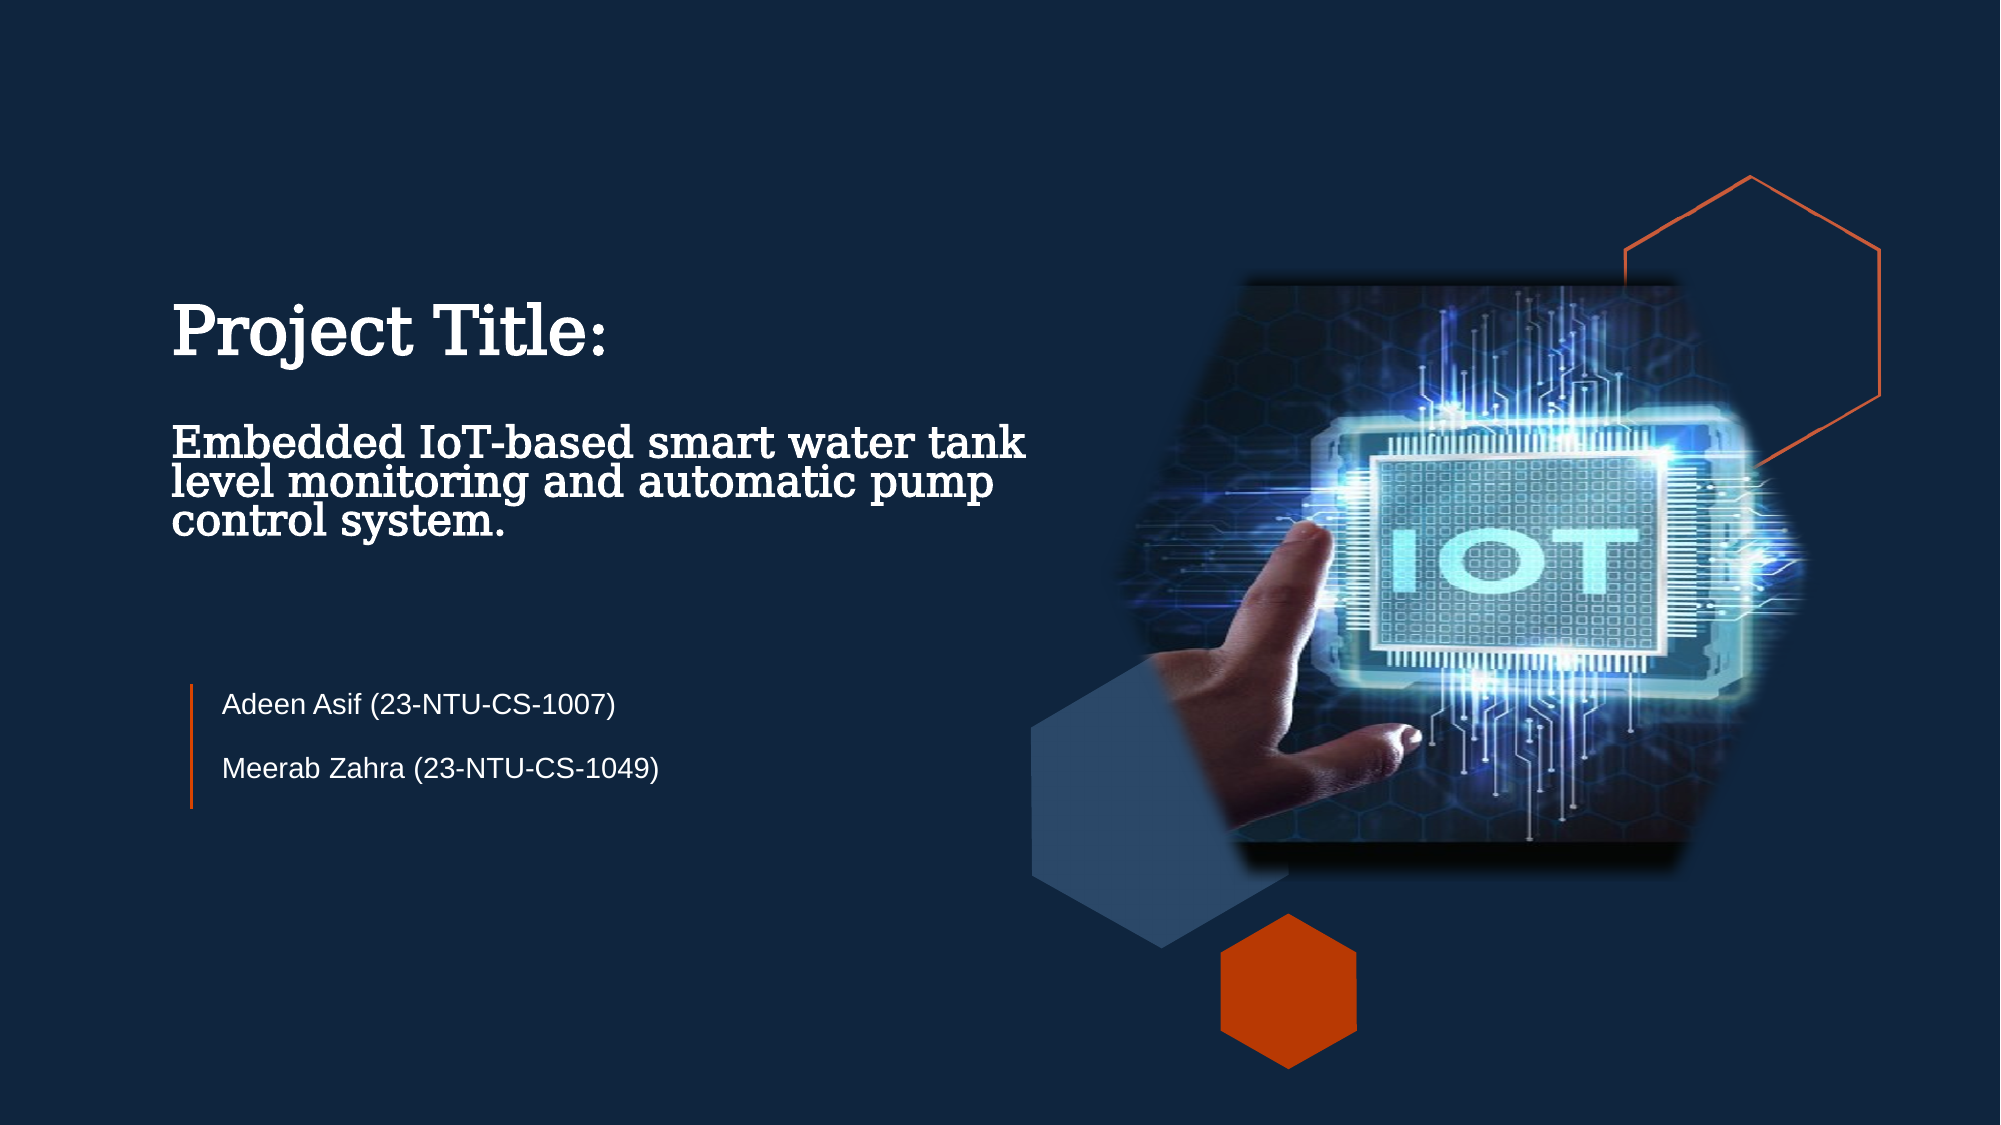

# Project Title: Embedded IoT-based smart water tank level monitoring and automatic pump control system.
Adeen Asif (23-NTU-CS-1007)
Meerab Zahra (23-NTU-CS-1049)